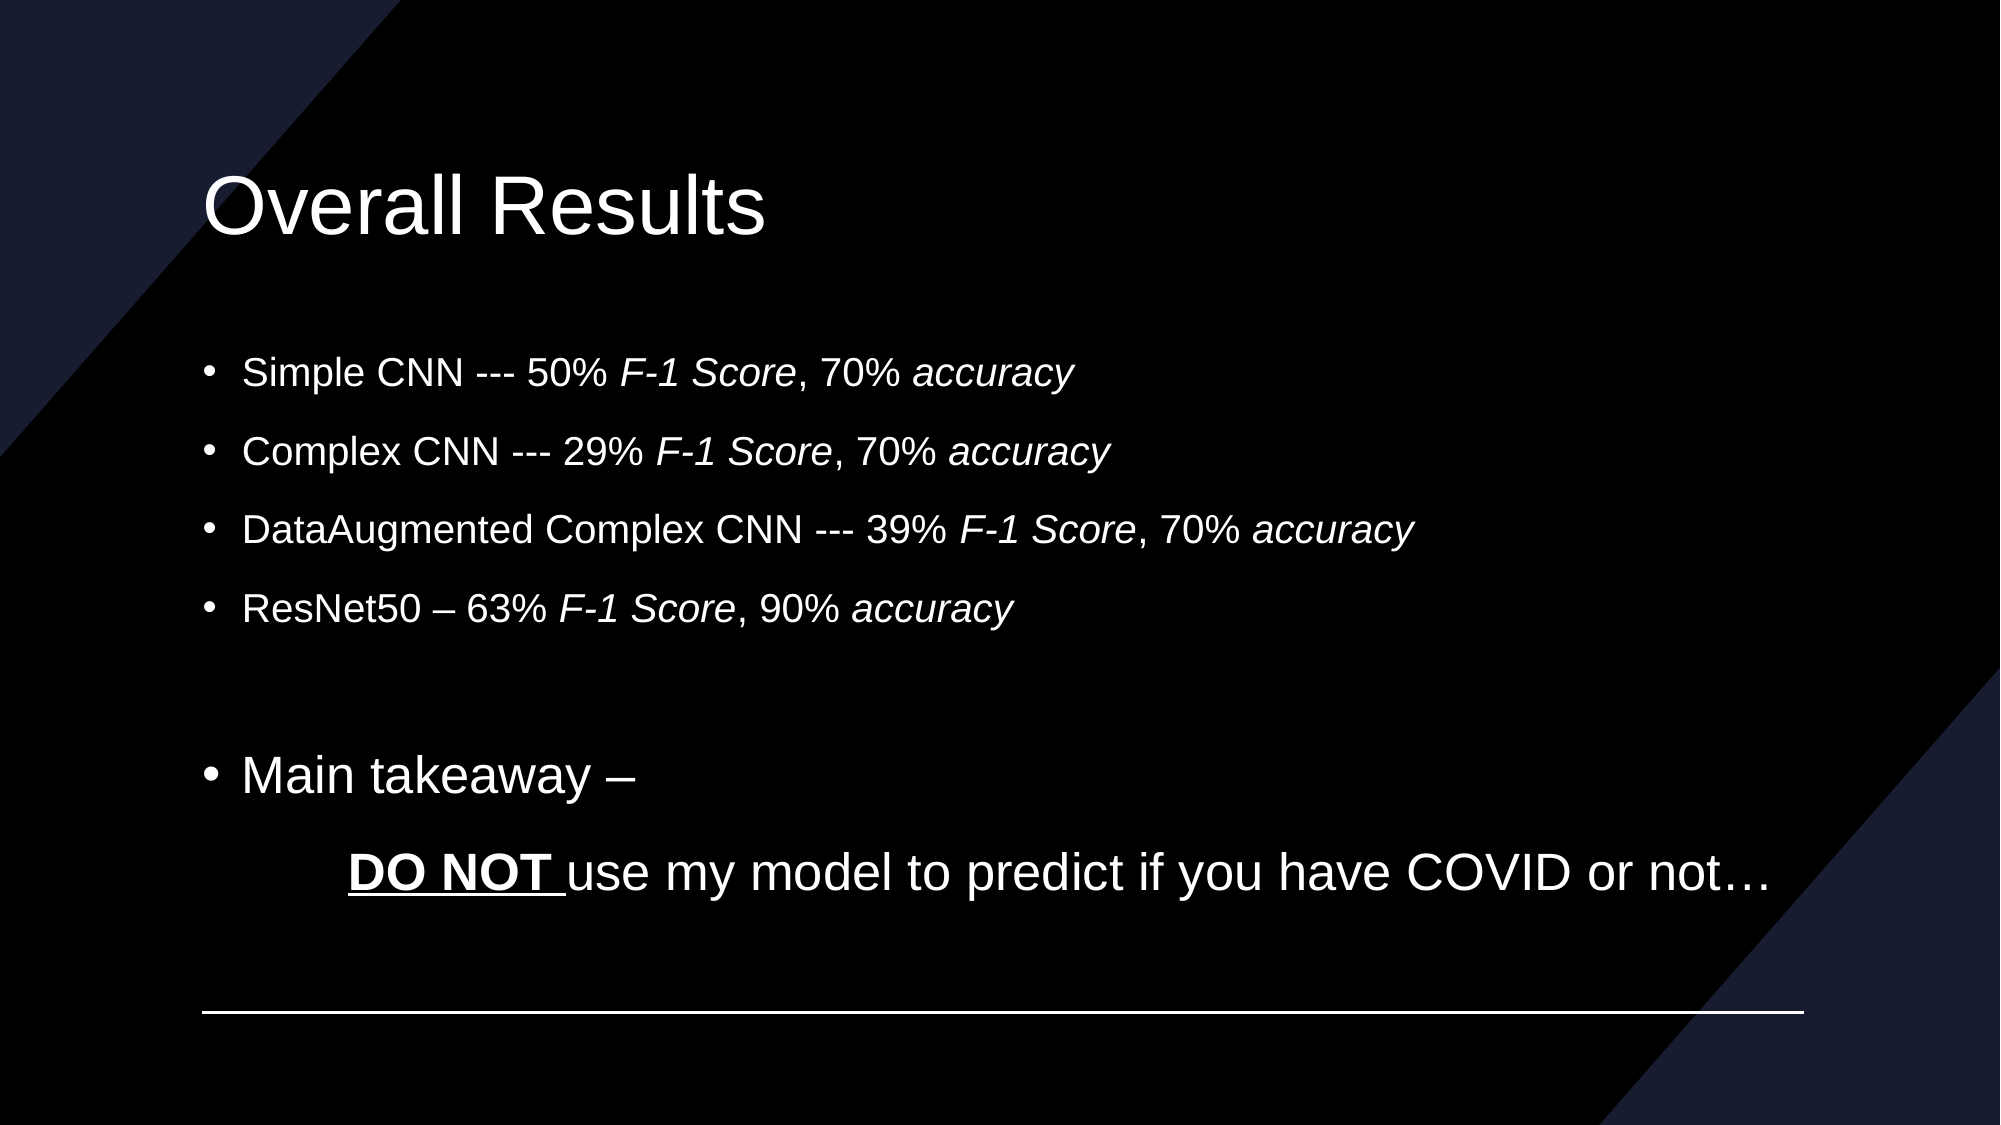

# Overall Results
Simple CNN --- 50% F-1 Score, 70% accuracy
Complex CNN --- 29% F-1 Score, 70% accuracy
DataAugmented Complex CNN --- 39% F-1 Score, 70% accuracy
ResNet50 – 63% F-1 Score, 90% accuracy

Main takeaway –
	DO NOT use my model to predict if you have COVID or not…